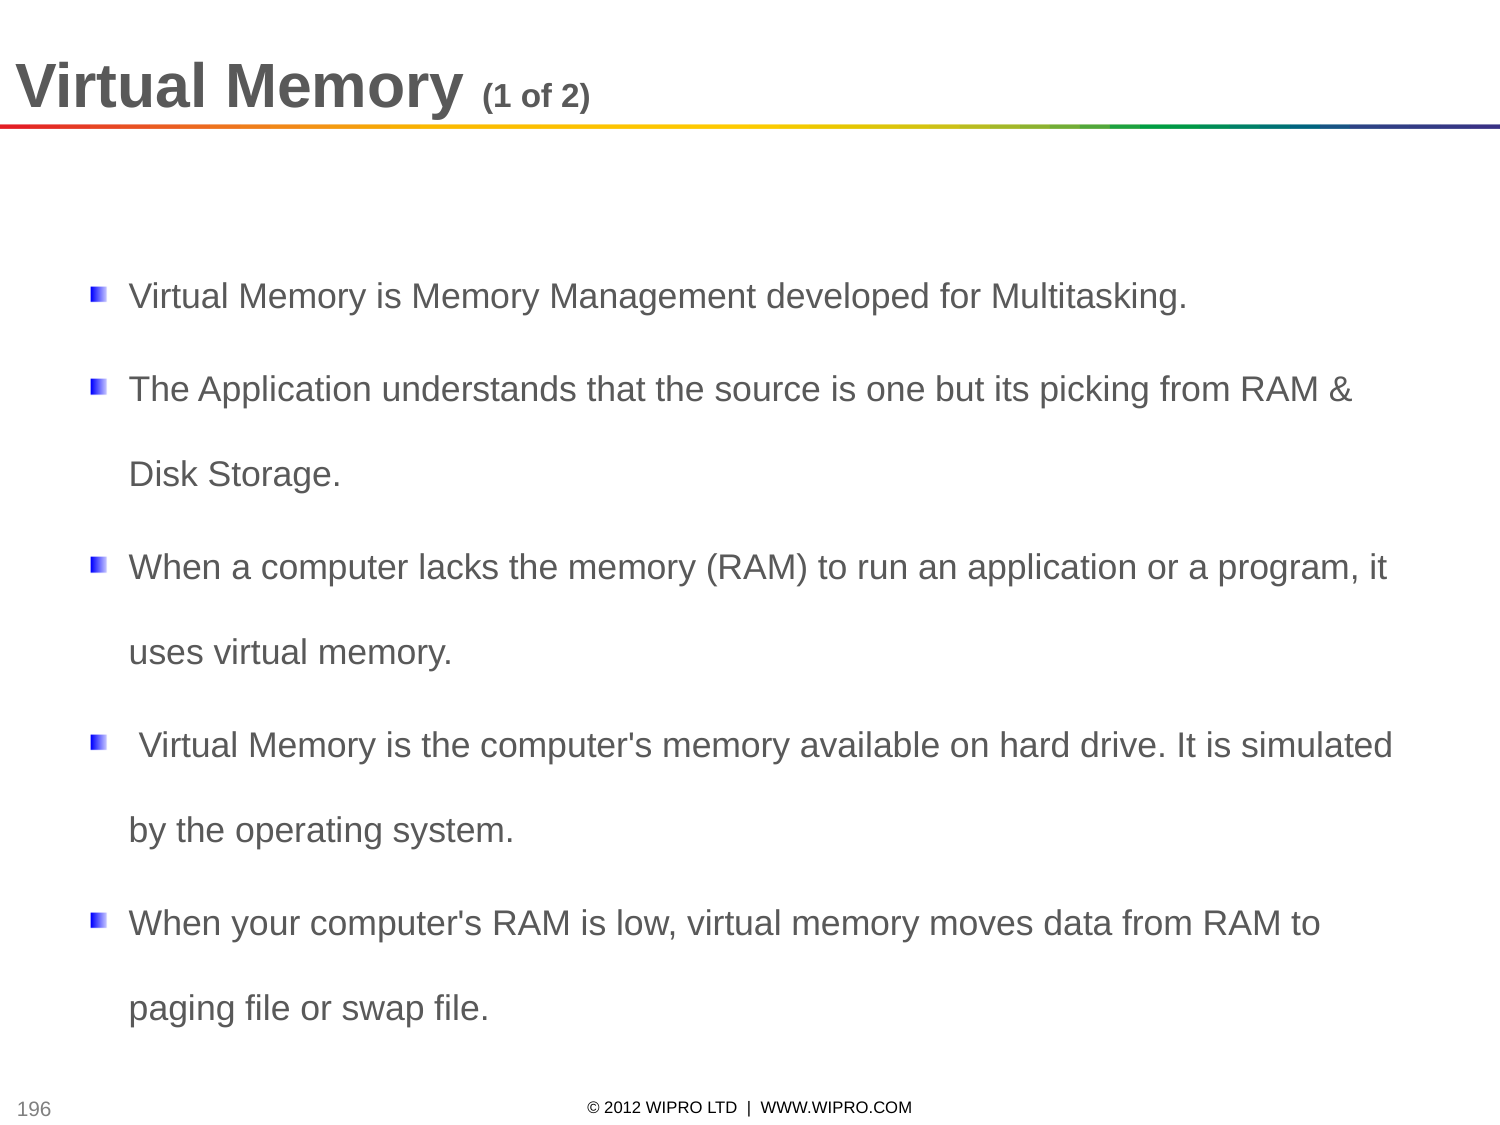

Virtual Memory (1 of 2)
Virtual Memory is Memory Management developed for Multitasking.
The Application understands that the source is one but its picking from RAM & Disk Storage.
When a computer lacks the memory (RAM) to run an application or a program, it uses virtual memory.
 Virtual Memory is the computer's memory available on hard drive. It is simulated by the operating system.
When your computer's RAM is low, virtual memory moves data from RAM to paging file or swap file.